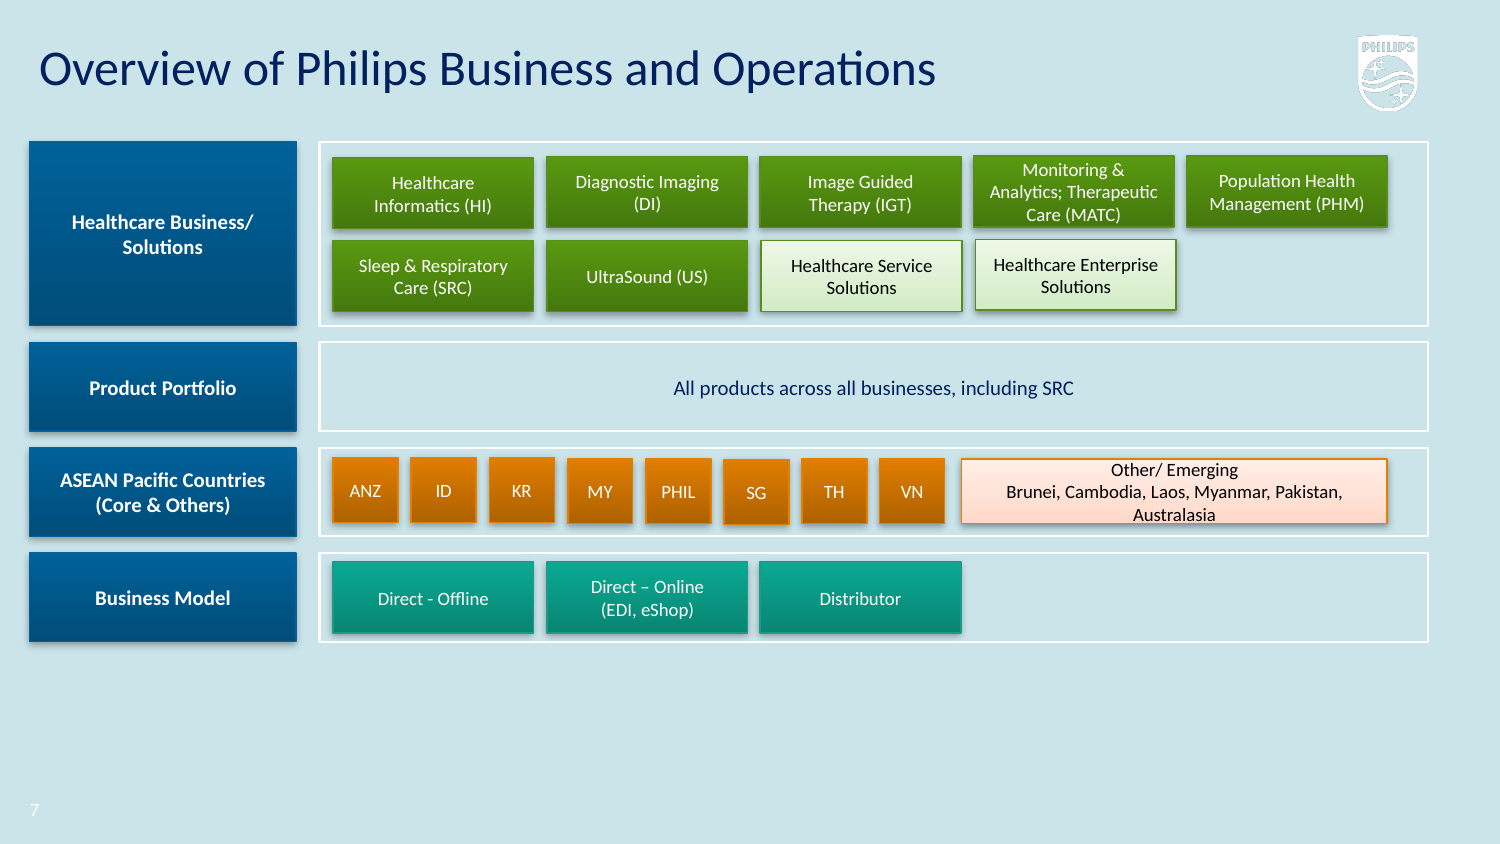

# Overview of Philips Business and Operations
Healthcare Business/ Solutions

Monitoring & Analytics; Therapeutic Care (MATC)
Population Health Management (PHM)
Diagnostic Imaging (DI)
Image Guided Therapy (IGT)
Healthcare Informatics (HI)
Healthcare Enterprise Solutions
Sleep & Respiratory Care (SRC)
UltraSound (US)
Healthcare Service Solutions
Product Portfolio

All products across all businesses, including SRC
ASEAN Pacific Countries
(Core & Others)

ANZ
ID
KR
MY
PHIL
TH
VN
Other/ Emerging
Brunei, Cambodia, Laos, Myanmar, Pakistan, Australasia
SG
Business Model

Direct - Offline
Direct – Online
(EDI, eShop)
Distributor
7